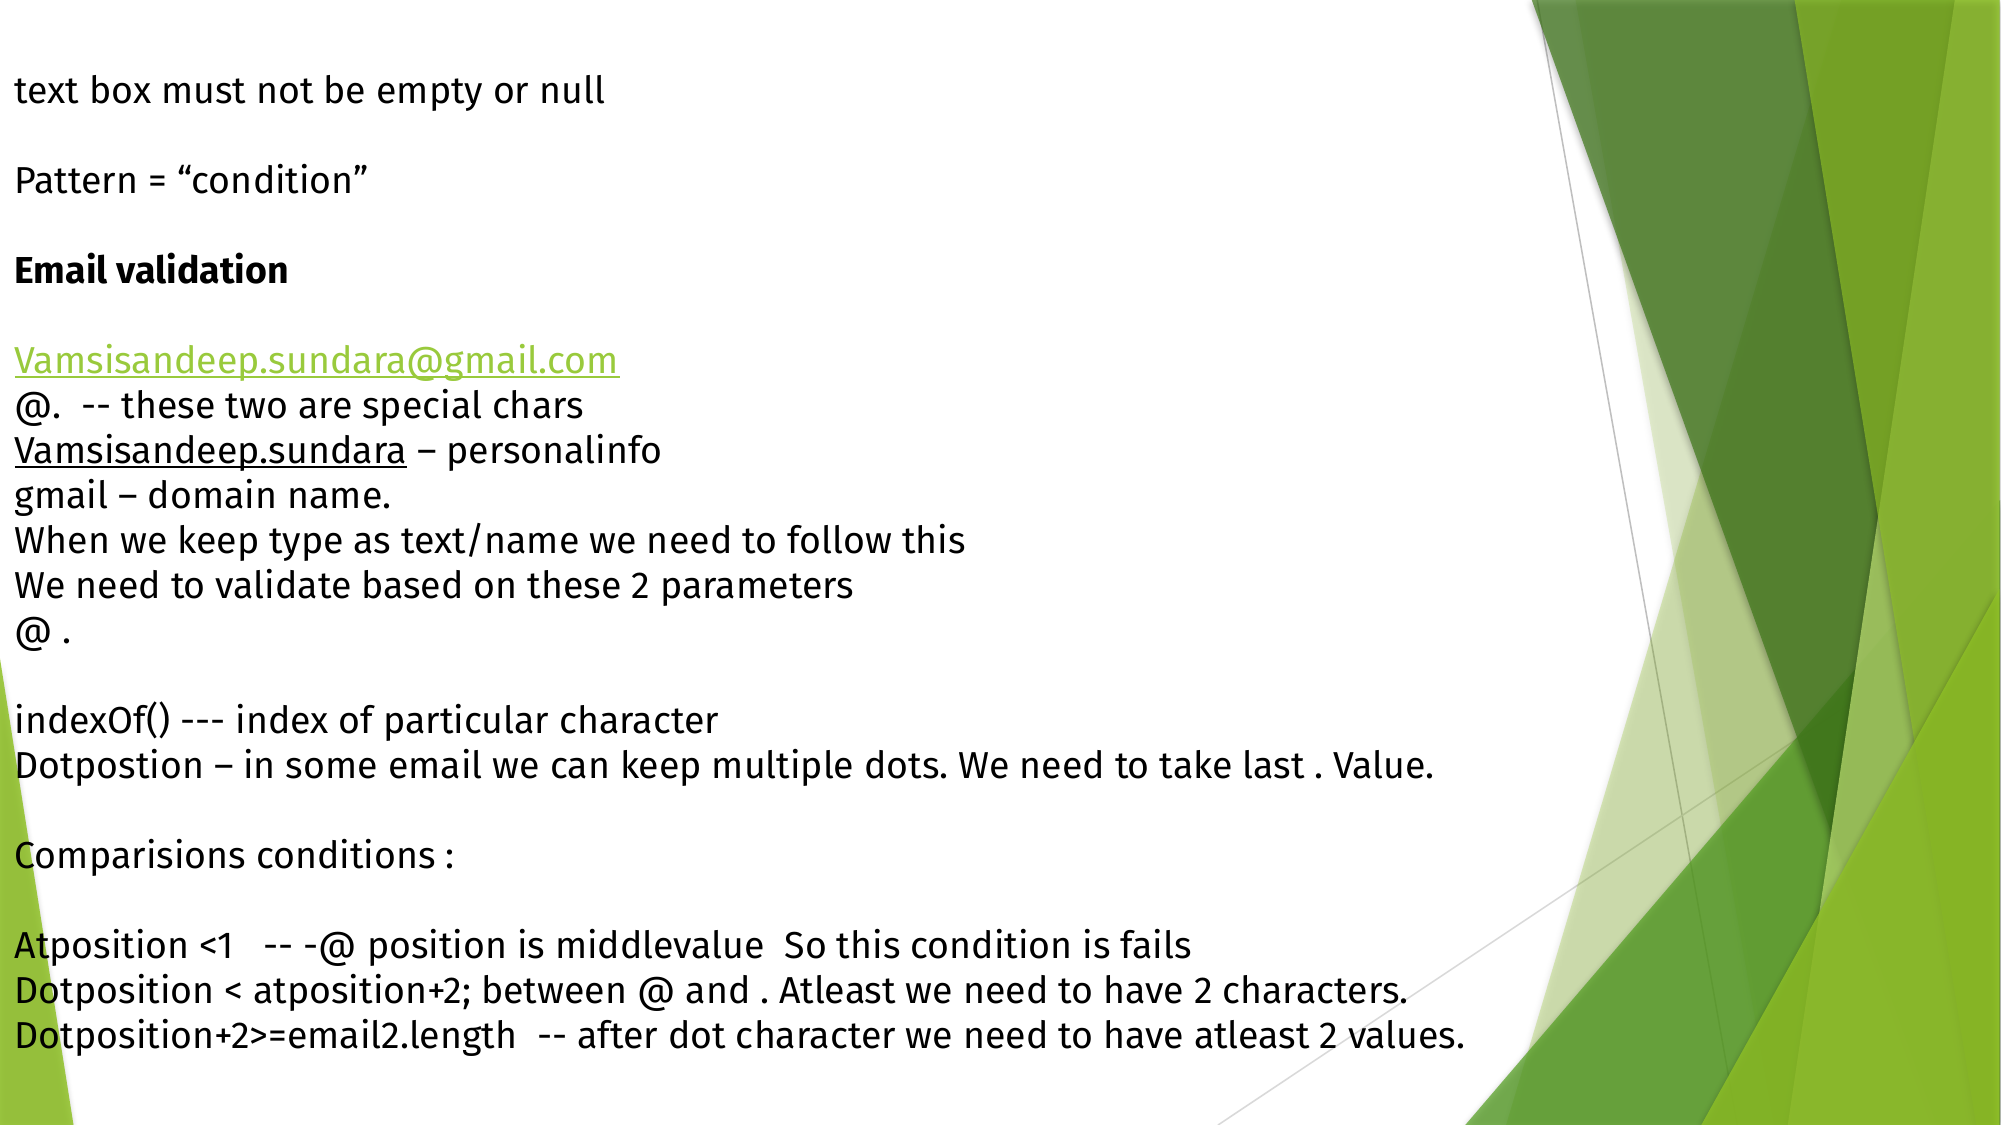

text box must not be empty or null

Pattern = “condition”

Email validation

Vamsisandeep.sundara@gmail.com
@.  -- these two are special chars
Vamsisandeep.sundara – personalinfo
gmail – domain name.
When we keep type as text/name we need to follow this
We need to validate based on these 2 parameters
@ .

indexOf() --- index of particular character
Dotpostion – in some email we can keep multiple dots. We need to take last . Value.

Comparisions conditions :

Atposition <1   -- -@ position is middlevalue  So this condition is fails
Dotposition < atposition+2; between @ and . Atleast we need to have 2 characters.
Dotposition+2>=email2.length  -- after dot character we need to have atleast 2 values.

atpositim